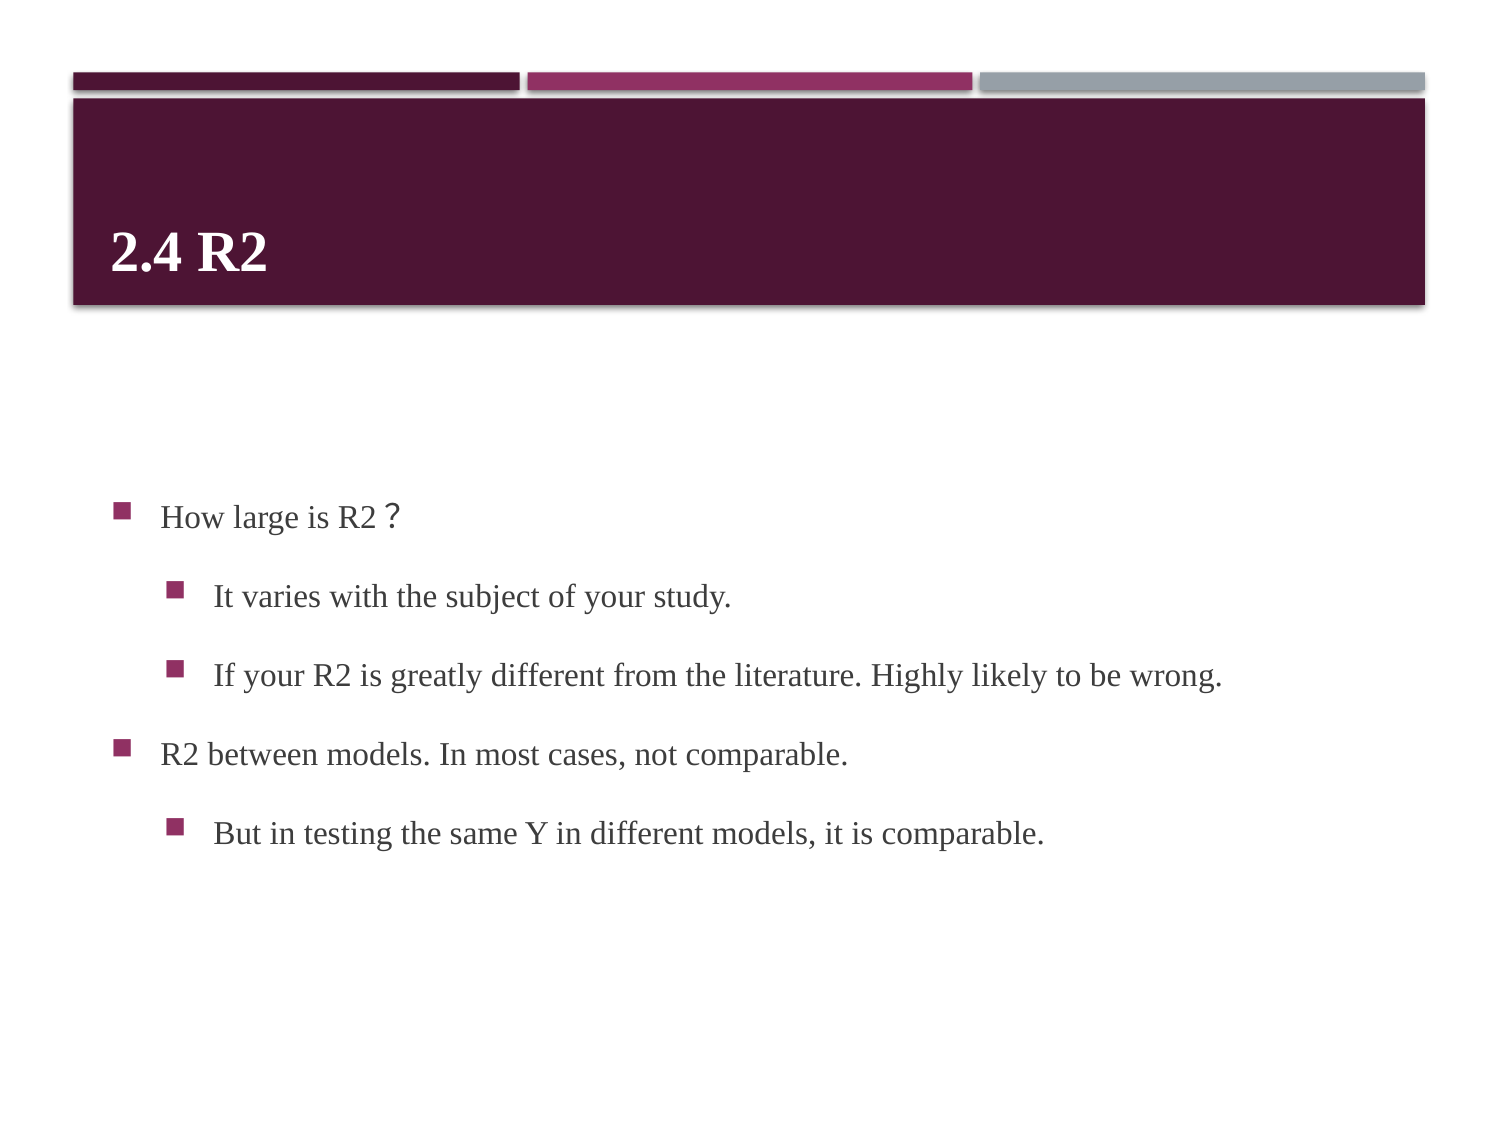

2.4 r2
How large is R2？
It varies with the subject of your study.
If your R2 is greatly different from the literature. Highly likely to be wrong.
R2 between models. In most cases, not comparable.
But in testing the same Y in different models, it is comparable.